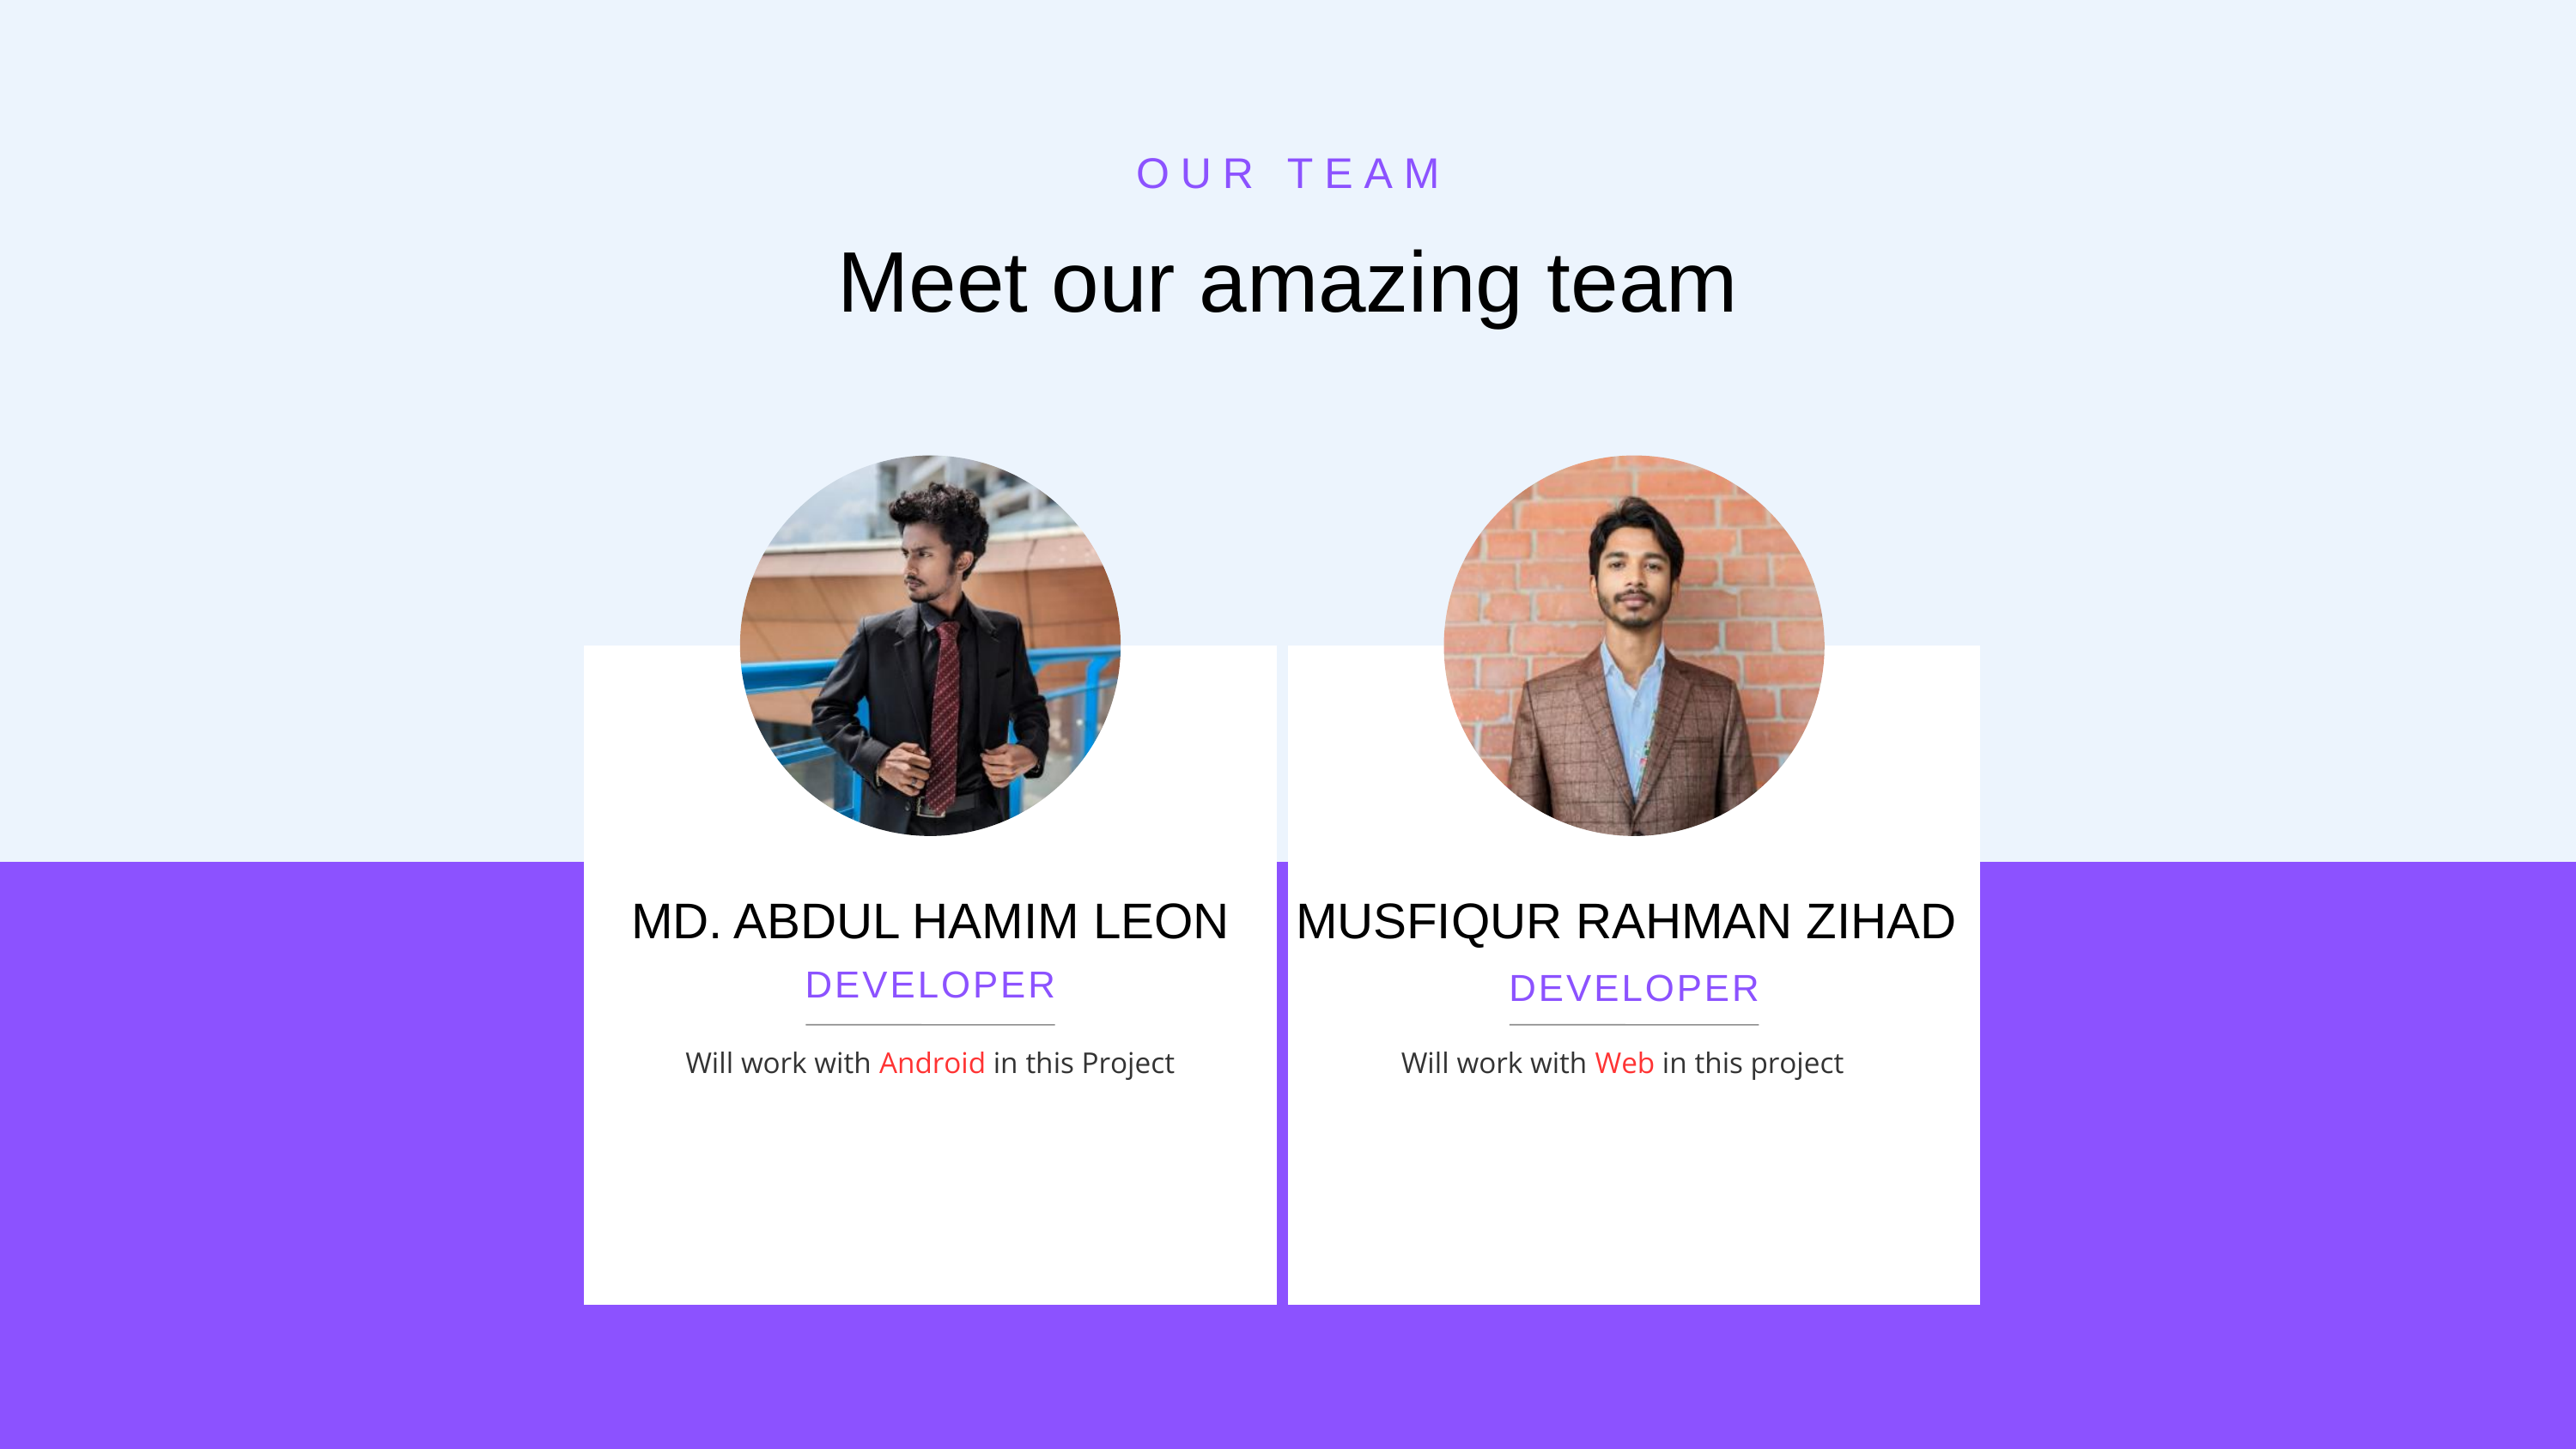

OUR TEAM
Meet our amazing team

MD. ABDUL HAMIM LEON

MUSFIQUR RAHMAN ZIHAD

DEVELOPER
DEVELOPER

Will work with Android in this Project
Will work with Web in this project